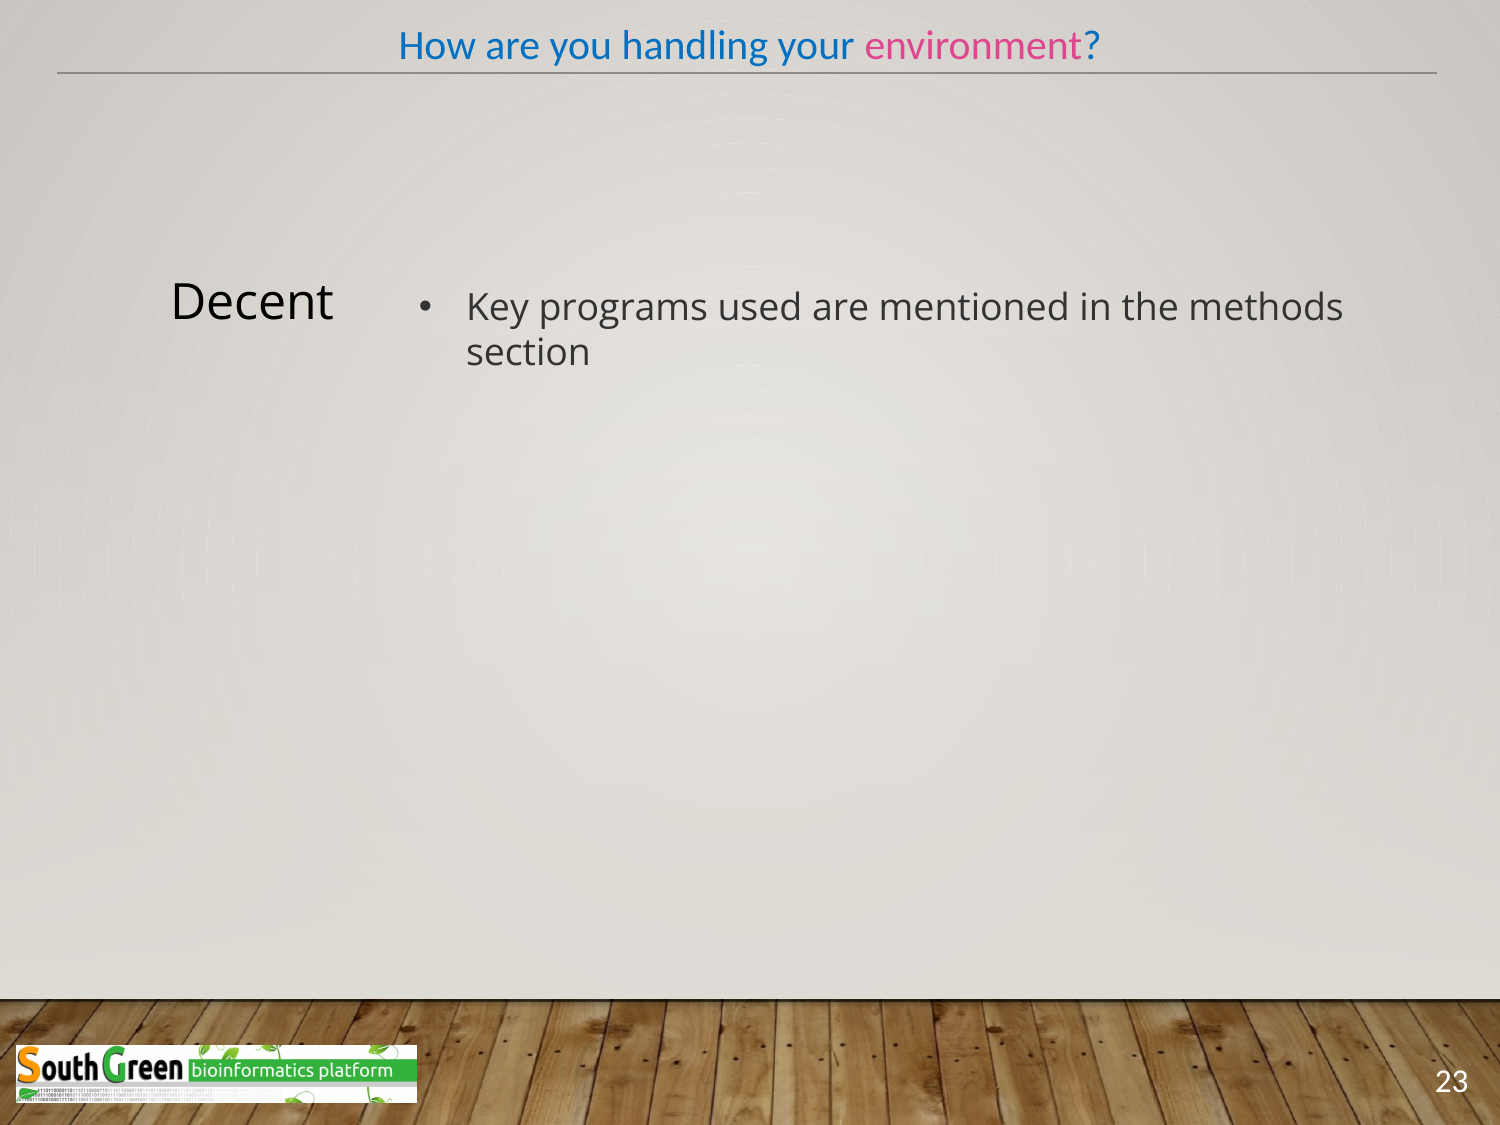

How are you handling your environment?
Decent
Key programs used are mentioned in the methods section
23